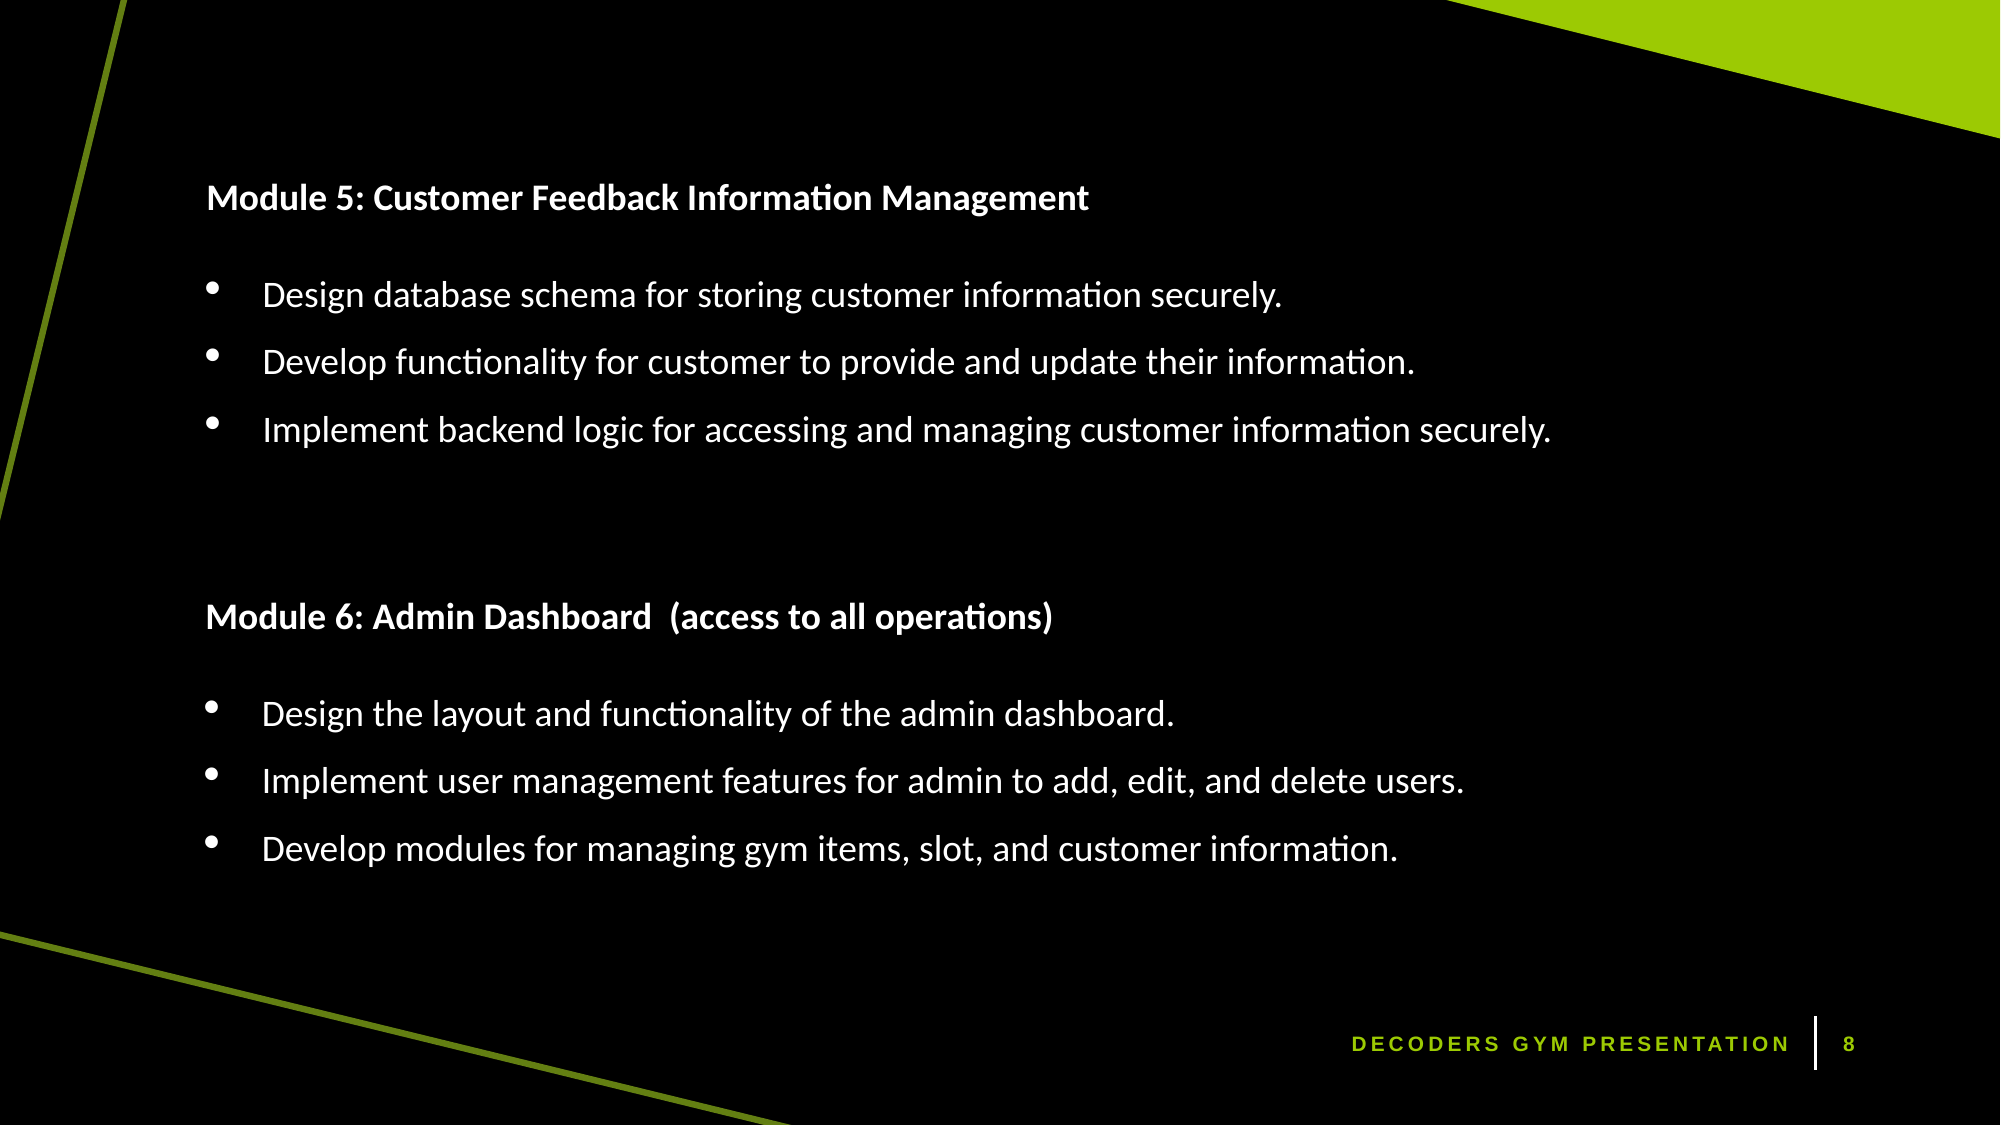

Module 5: Customer Feedback Information Management
Design database schema for storing customer information securely.
Develop functionality for customer to provide and update their information.
Implement backend logic for accessing and managing customer information securely.

Module 6: Admin Dashboard  (access to all operations)
Design the layout and functionality of the admin dashboard.
Implement user management features for admin to add, edit, and delete users.
Develop modules for managing gym items, slot, and customer information.

Decoders gym Presentation
8